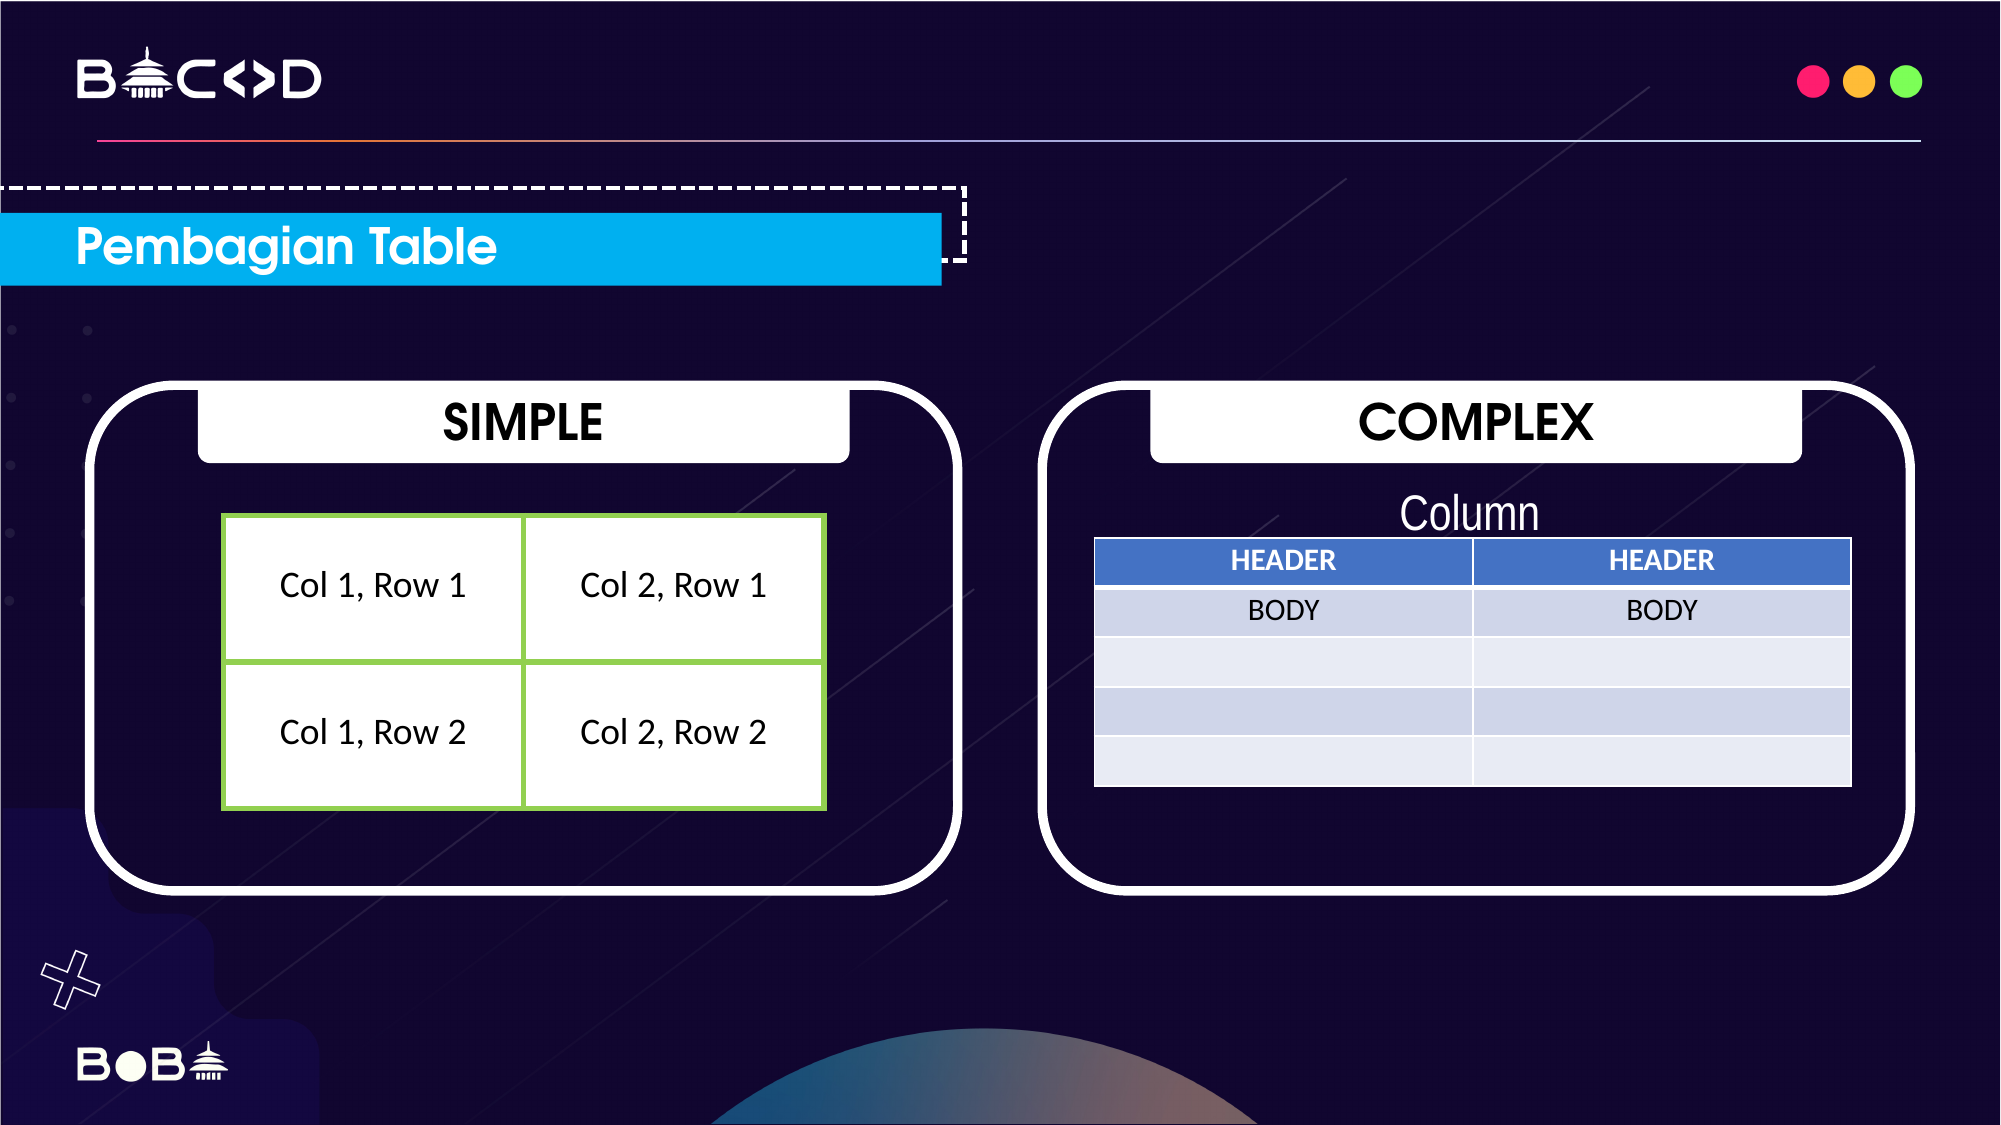

Pembagian Table
COMPLEX
SIMPLE

Column
| Col 1, Row 1 | Col 2, Row 1 |
| --- | --- |
| Col 1, Row 2 | Col 2, Row 2 |
| HEADER | HEADER |
| --- | --- |
| BODY | BODY |
|  |  |
|  |  |
|  |  |